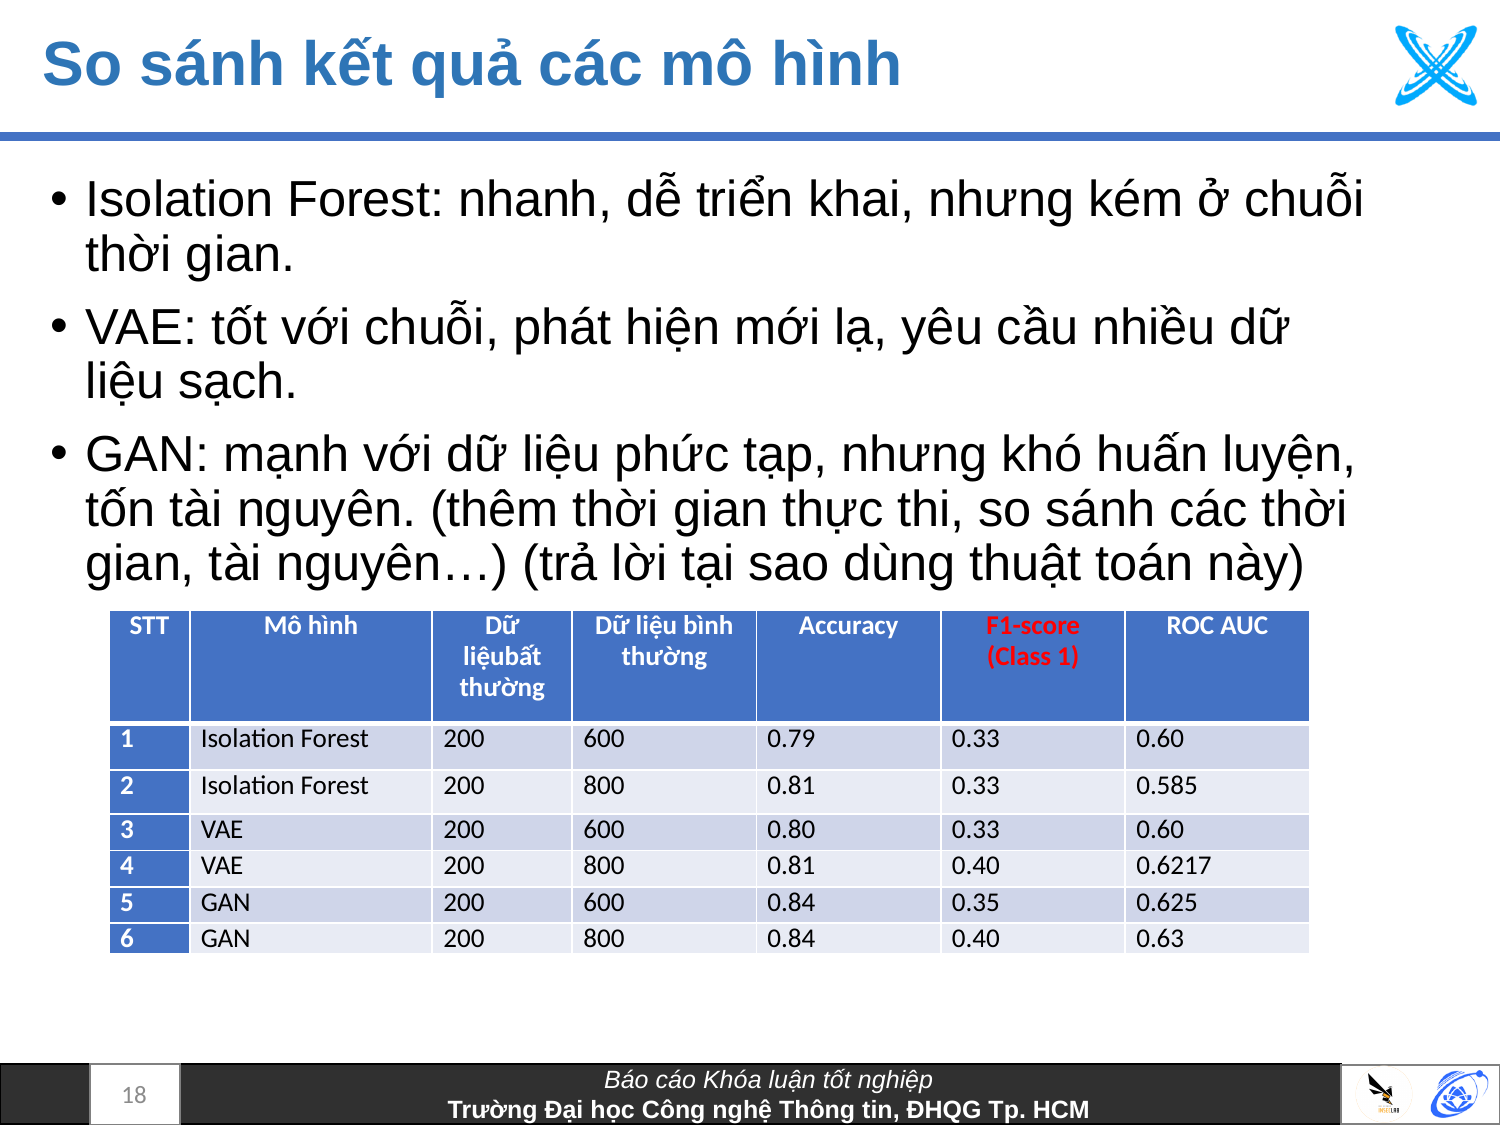

# So sánh kết quả các mô hình
Isolation Forest: nhanh, dễ triển khai, nhưng kém ở chuỗi thời gian.
VAE: tốt với chuỗi, phát hiện mới lạ, yêu cầu nhiều dữ liệu sạch.
GAN: mạnh với dữ liệu phức tạp, nhưng khó huấn luyện, tốn tài nguyên. (thêm thời gian thực thi, so sánh các thời gian, tài nguyên…) (trả lời tại sao dùng thuật toán này)

| STT | Mô hình | Dữ liệubất thường | Dữ liệu bình thường | Accuracy | F1-score (Class 1) | ROC AUC |
| --- | --- | --- | --- | --- | --- | --- |
| 1 | Isolation Forest | 200 | 600 | 0.79 | 0.33 | 0.60 |
| 2 | Isolation Forest | 200 | 800 | 0.81 | 0.33 | 0.585 |
| 3 | VAE | 200 | 600 | 0.80 | 0.33 | 0.60 |
| 4 | VAE | 200 | 800 | 0.81 | 0.40 | 0.6217 |
| 5 | GAN | 200 | 600 | 0.84 | 0.35 | 0.625 |
| 6 | GAN | 200 | 800 | 0.84 | 0.40 | 0.63 |
18